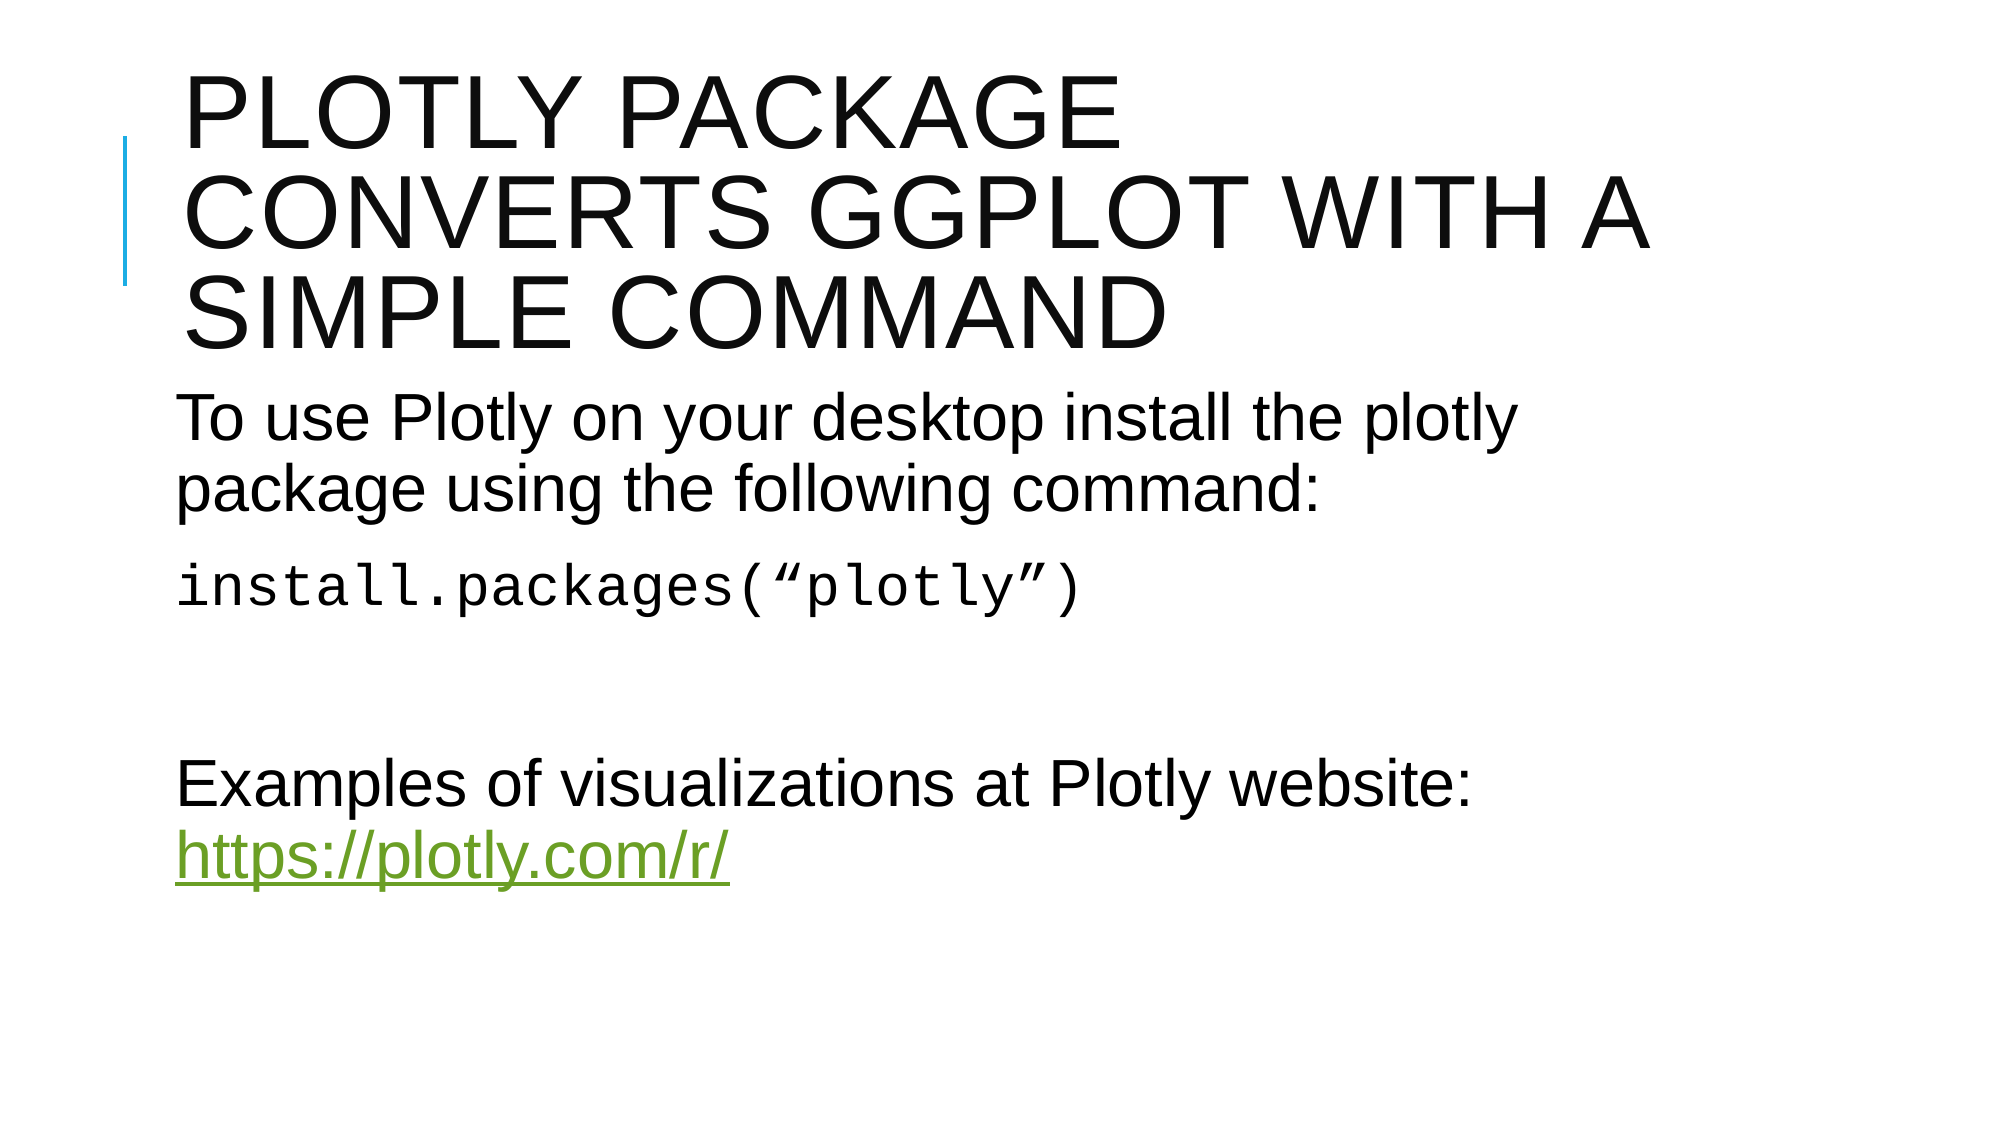

# PLOTLY PACKAGE CONVERTS GGPLOT WITH A SIMPLE COMMAND
To use Plotly on your desktop install the plotly package using the following command:
install.packages(“plotly”)

Examples of visualizations at Plotly website: https://plotly.com/r/